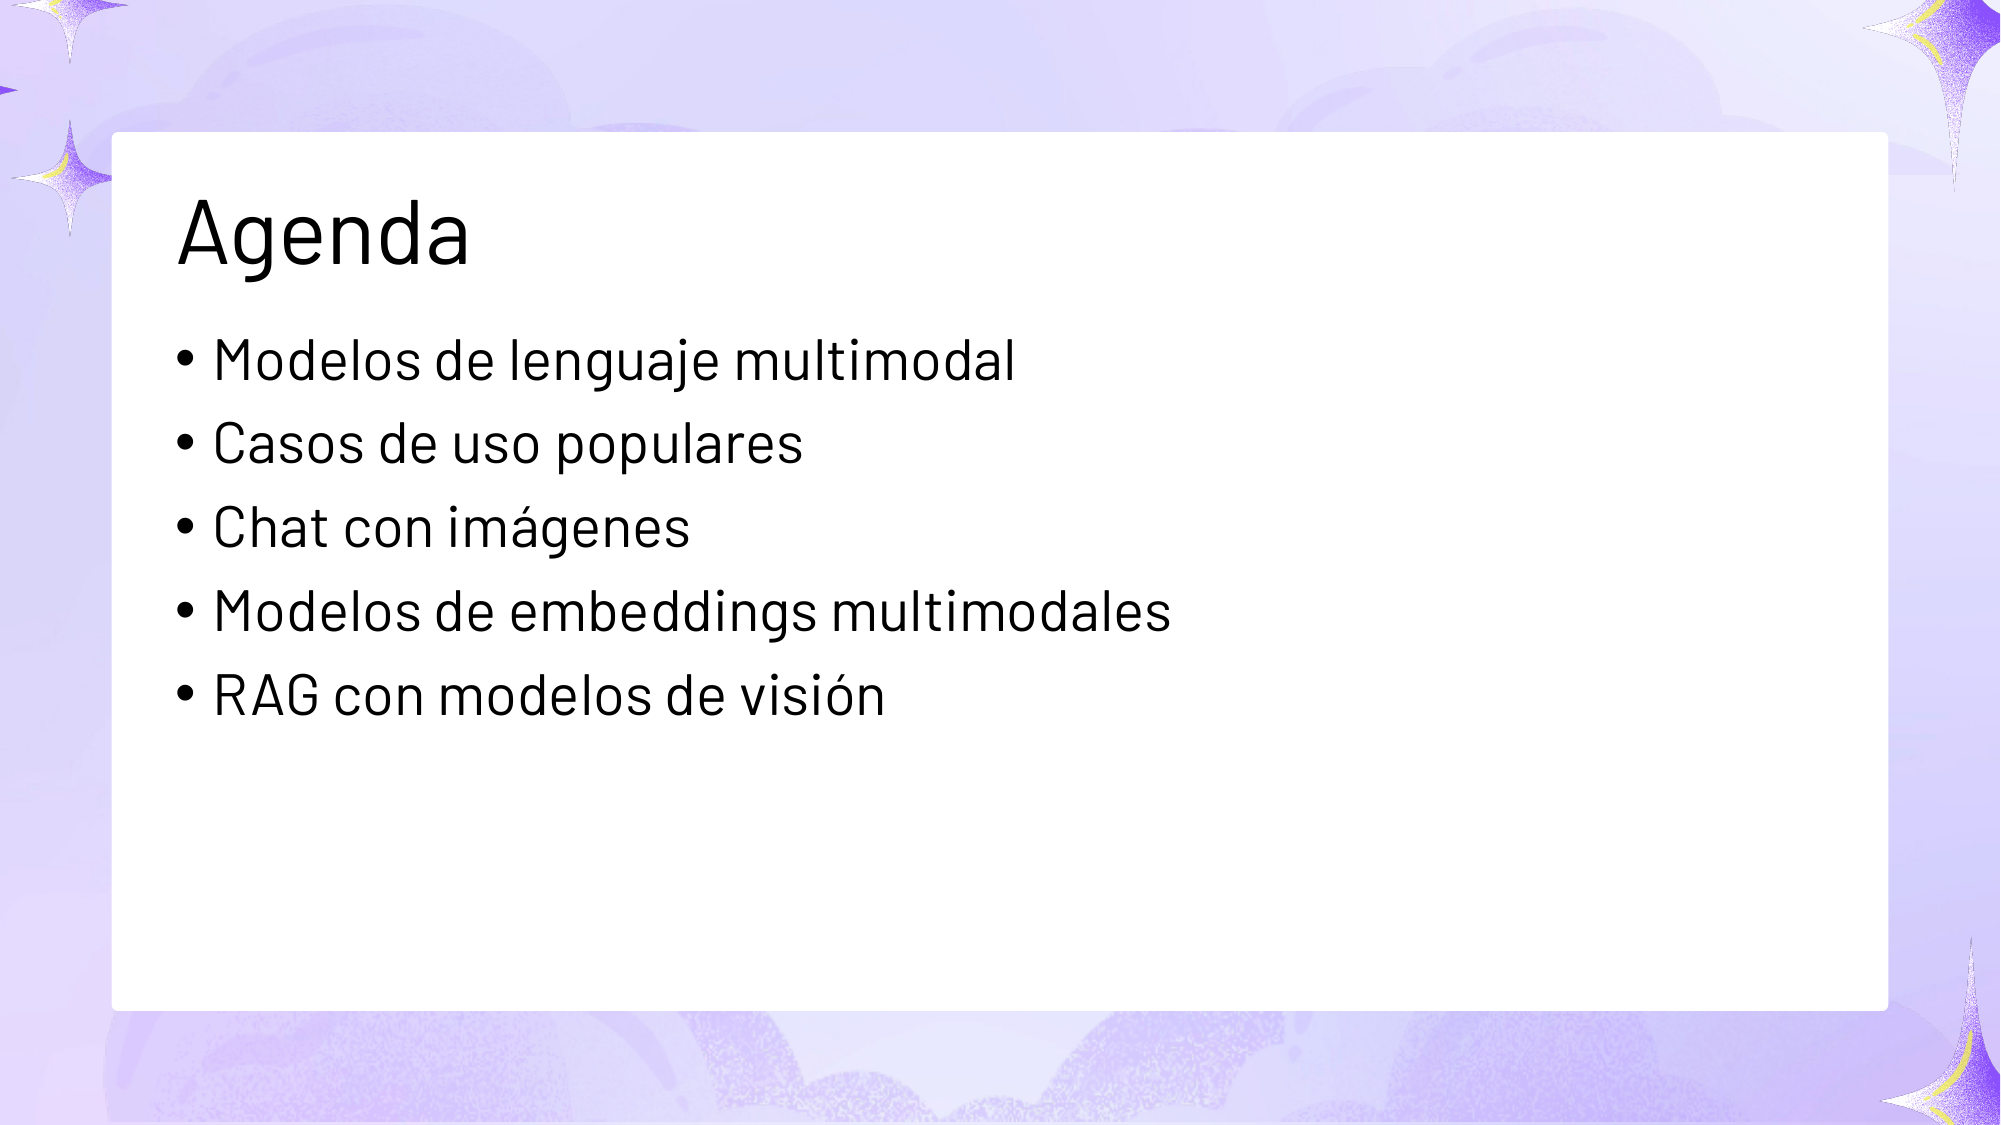

# Agenda
Modelos de lenguaje multimodal
Casos de uso populares
Chat con imágenes
Modelos de embeddings multimodales
RAG con modelos de visión